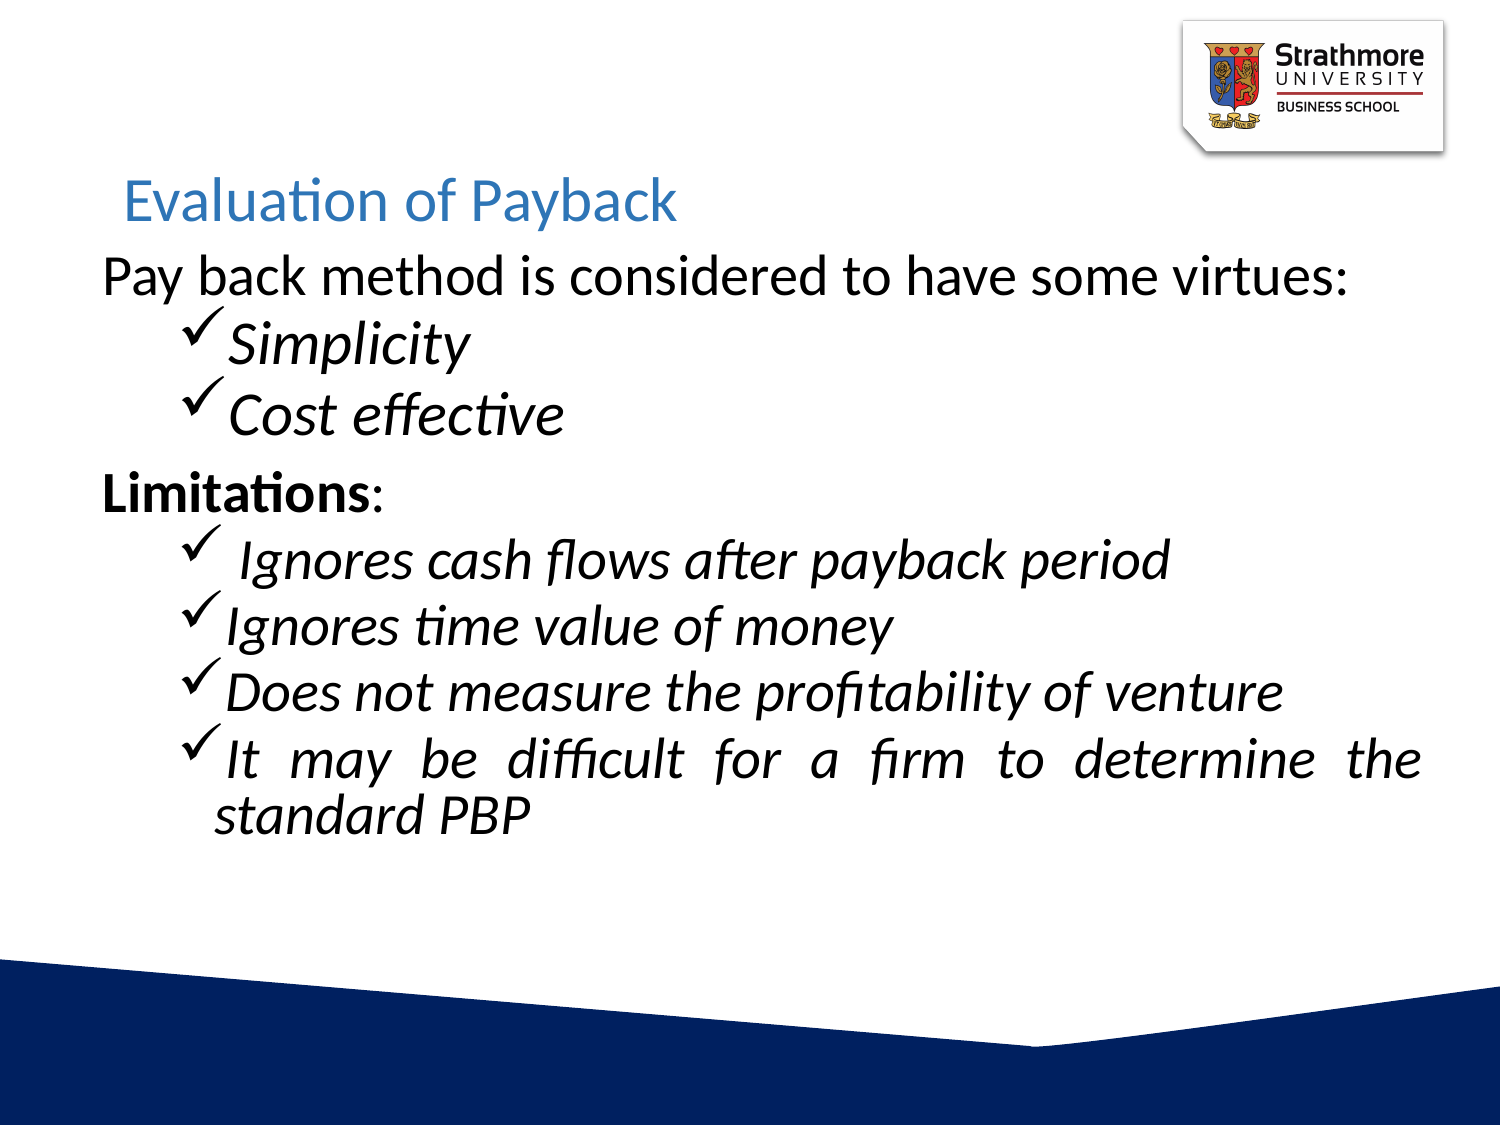

# Evaluation of Payback
Pay back method is considered to have some virtues:
Simplicity
Cost effective
Limitations:
 Ignores cash flows after payback period
Ignores time value of money
Does not measure the profitability of venture
It may be difficult for a firm to determine the standard PBP